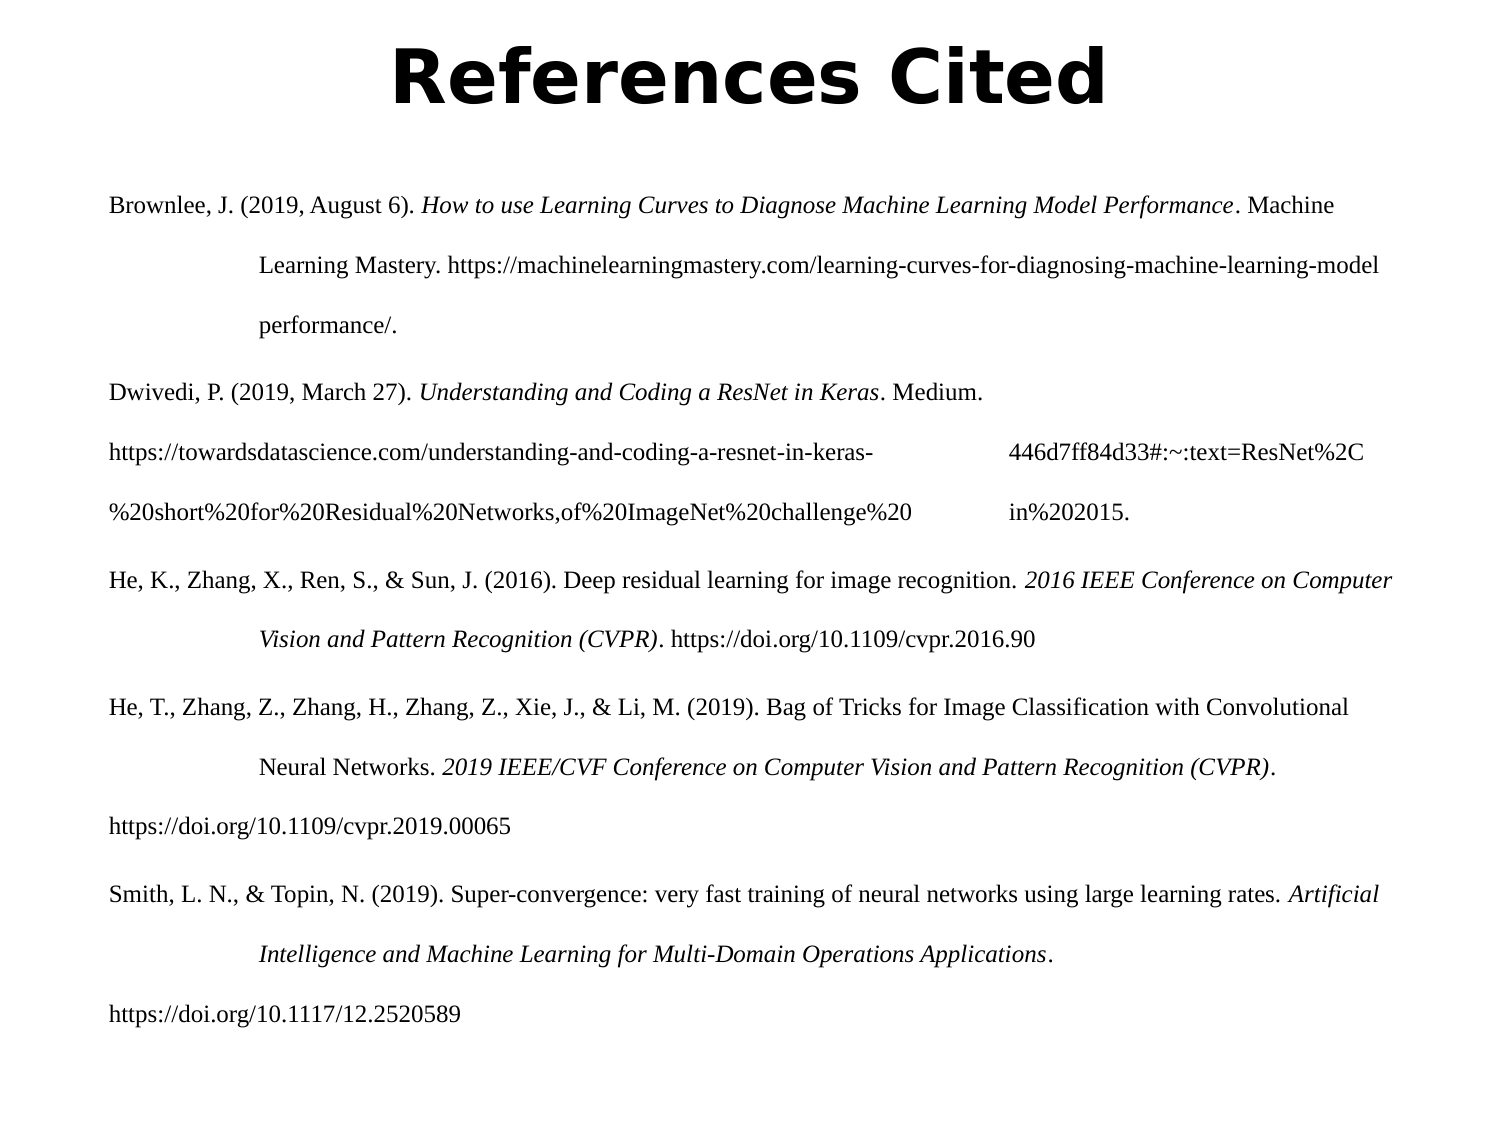

# References Cited
Brownlee, J. (2019, August 6). How to use Learning Curves to Diagnose Machine Learning Model Performance. Machine	Learning Mastery. https://machinelearningmastery.com/learning-curves-for-diagnosing-machine-learning-model	performance/.
Dwivedi, P. (2019, March 27). Understanding and Coding a ResNet in Keras. Medium.	 	https://towardsdatascience.com/understanding-and-coding-a-resnet-in-keras-	446d7ff84d33#:~:text=ResNet%2C%20short%20for%20Residual%20Networks,of%20ImageNet%20challenge%20	in%202015.
He, K., Zhang, X., Ren, S., & Sun, J. (2016). Deep residual learning for image recognition. 2016 IEEE Conference on Computer	Vision and Pattern Recognition (CVPR). https://doi.org/10.1109/cvpr.2016.90
He, T., Zhang, Z., Zhang, H., Zhang, Z., Xie, J., & Li, M. (2019). Bag of Tricks for Image Classification with Convolutional	Neural Networks. 2019 IEEE/CVF Conference on Computer Vision and Pattern Recognition (CVPR).	https://doi.org/10.1109/cvpr.2019.00065
Smith, L. N., & Topin, N. (2019). Super-convergence: very fast training of neural networks using large learning rates. Artificial	Intelligence and Machine Learning for Multi-Domain Operations Applications. https://doi.org/10.1117/12.2520589